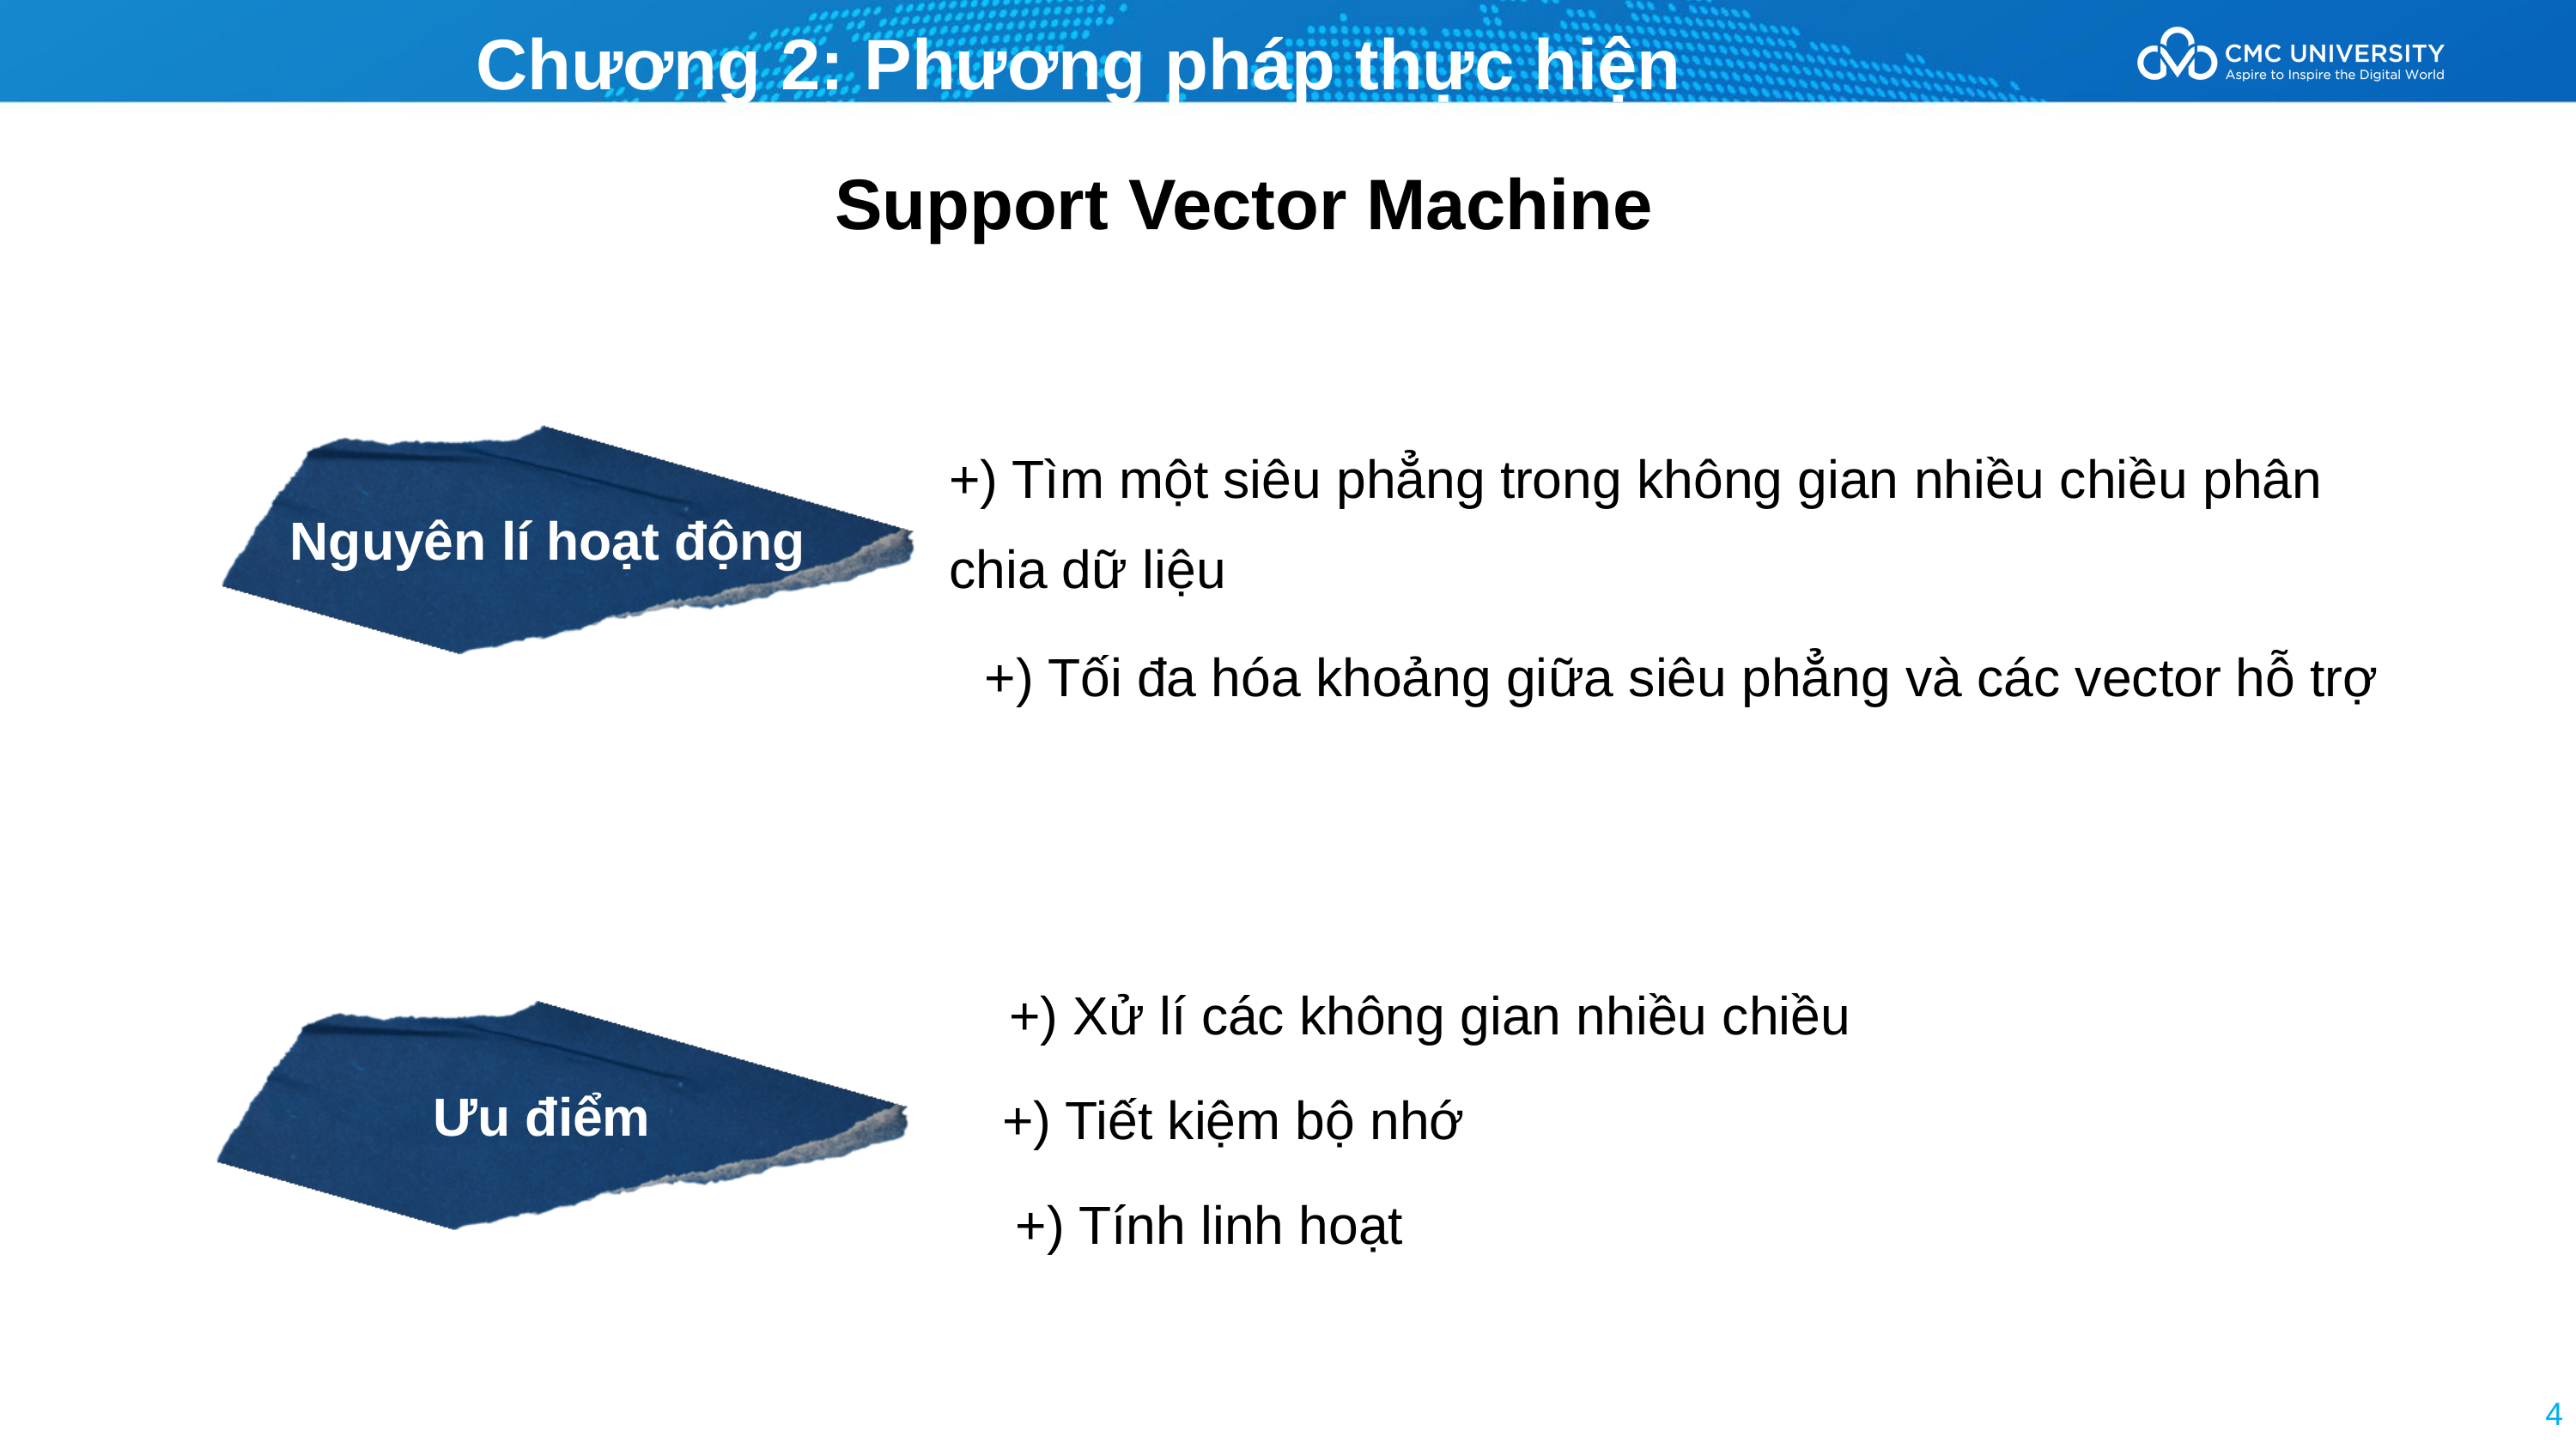

Chương 2: Phương pháp thực hiện

 Support Vector Machine

+) Tìm một siêu phẳng trong không gian nhiều chiều phân chia dữ liệu
Nguyên lí hoạt động
+) Tối đa hóa khoảng giữa siêu phẳng và các vector hỗ trợ

+) Xử lí các không gian nhiều chiều
Ưu điểm
+) Tiết kiệm bộ nhớ
+) Tính linh hoạt
4